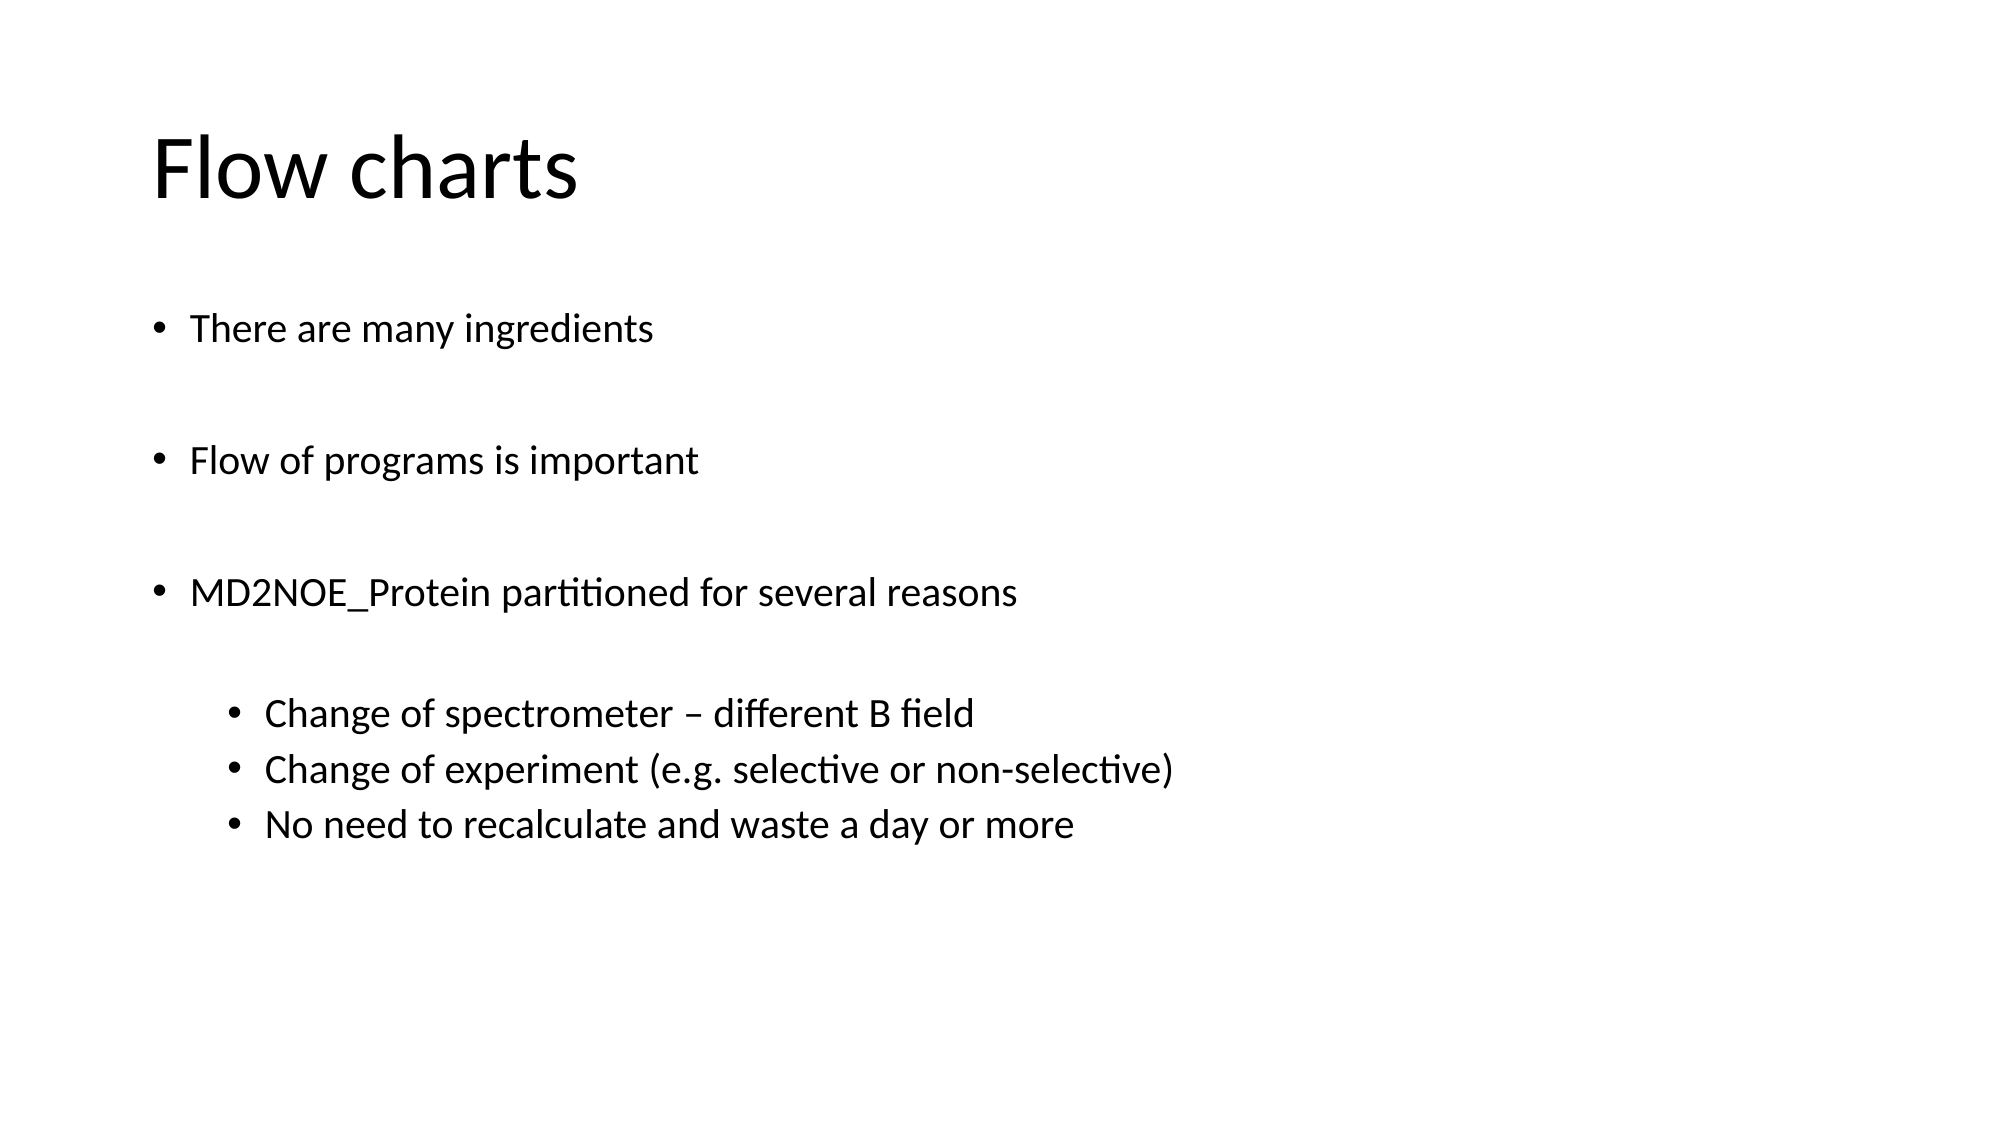

Flow charts
There are many ingredients

Flow of programs is important

MD2NOE_Protein partitioned for several reasons

Change of spectrometer – different B field
Change of experiment (e.g. selective or non-selective)
No need to recalculate and waste a day or more